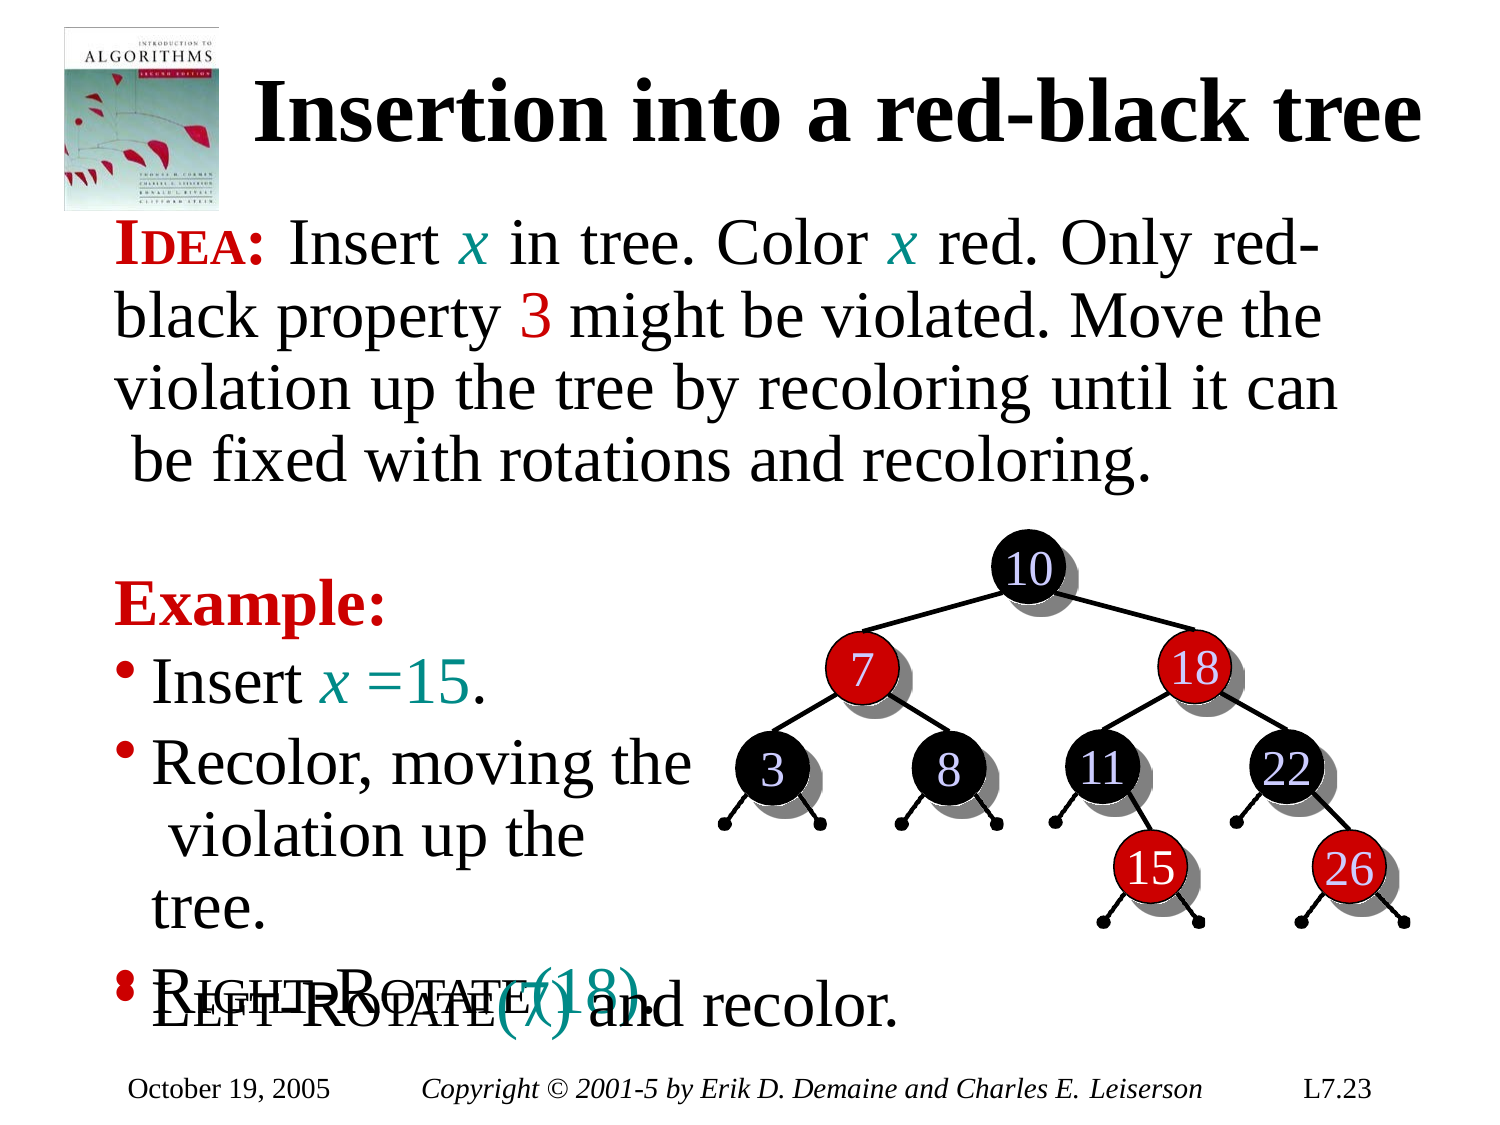

# Insertion into a red-black tree
IDEA: Insert x in tree. Color x red. Only red-  black property 3 might be violated. Move the  violation up the tree by recoloring until it can  be fixed with rotations and recoloring.

10
Example:
Insert x =15.
Recolor, moving the  violation up the tree.
RIGHT-ROTATE(18).

18
7

11
15
22
3
8

26
LEFT-ROTATE(7) and recolor.
October 19, 2005
Copyright © 2001-5 by Erik D. Demaine and Charles E. Leiserson
L7.23